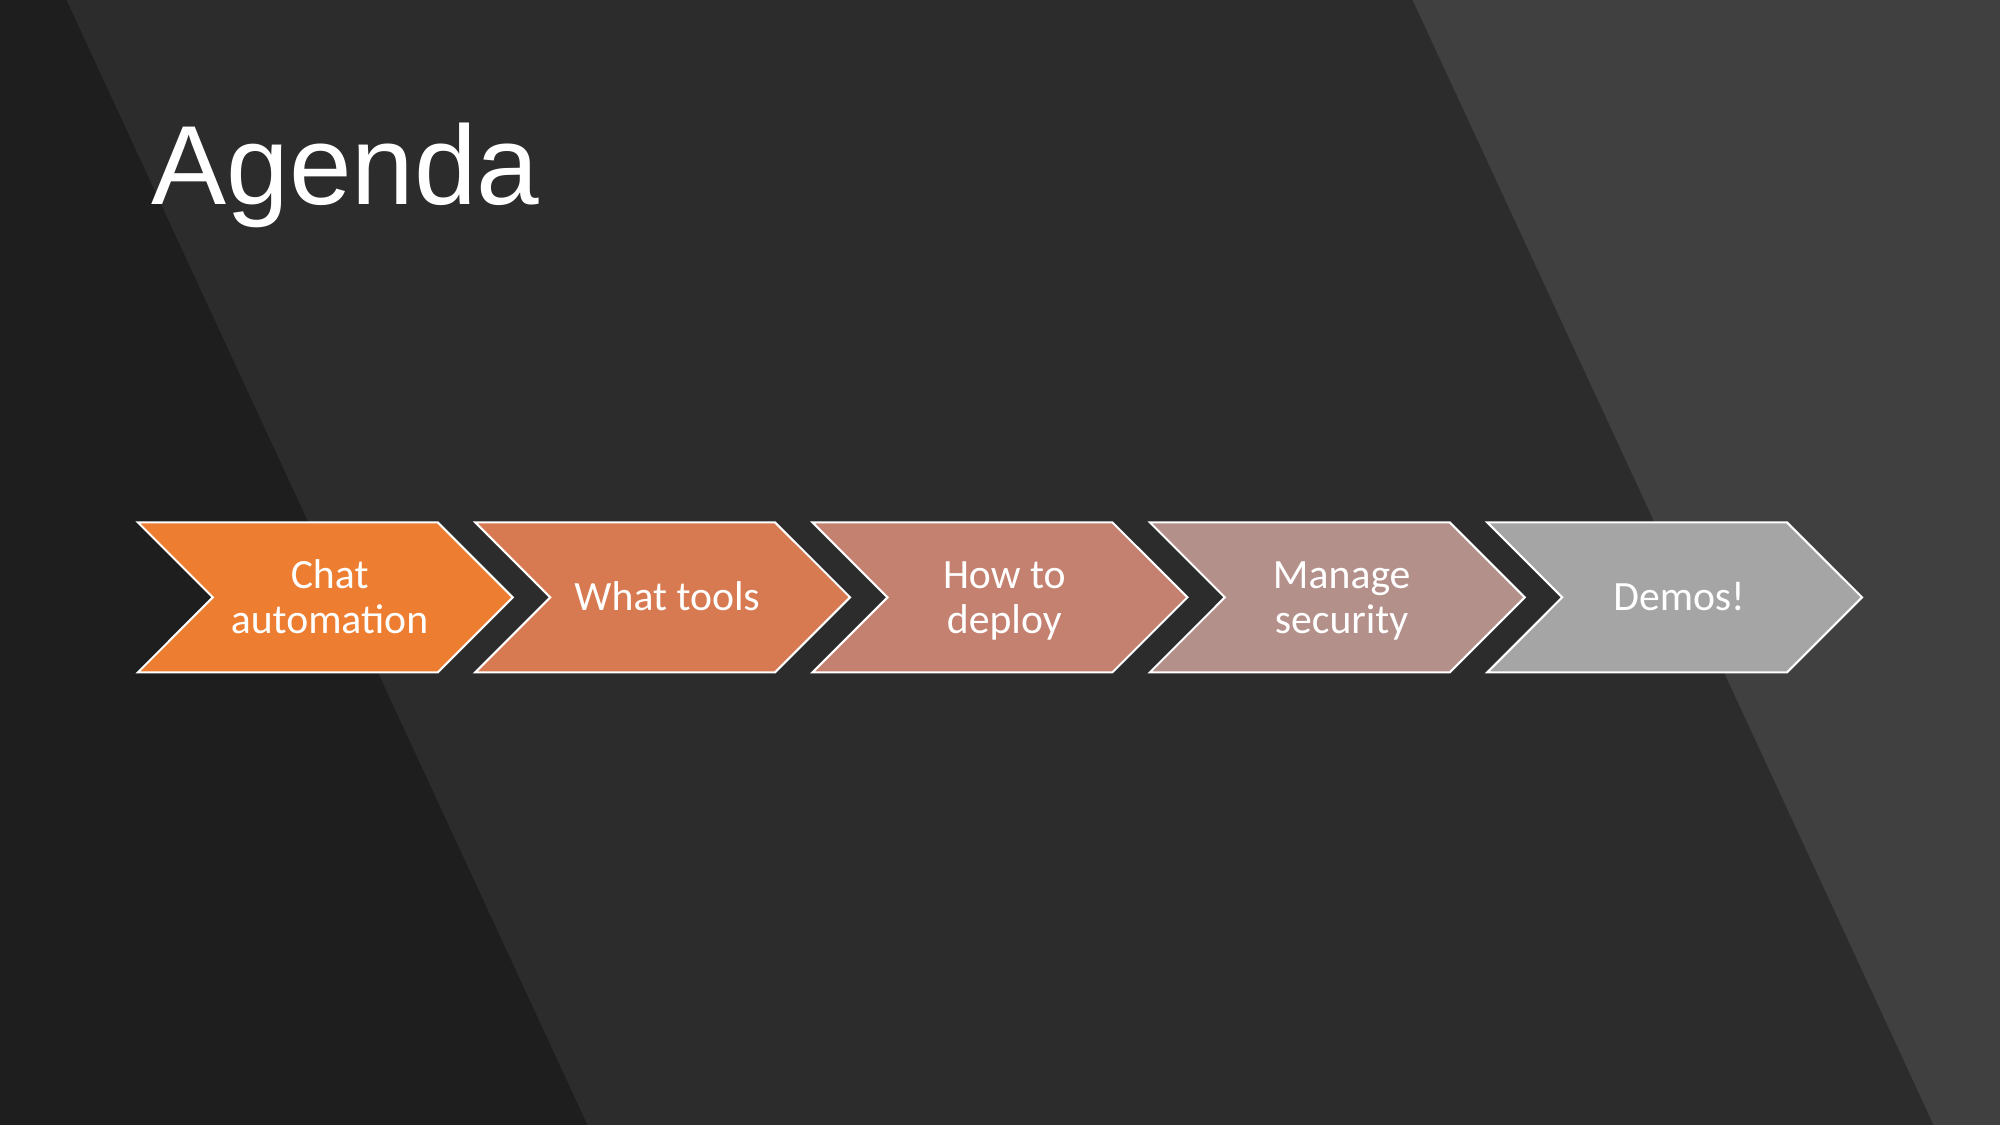

# Agenda
Chat automation
What tools
How to deploy
Manage security
Demos!